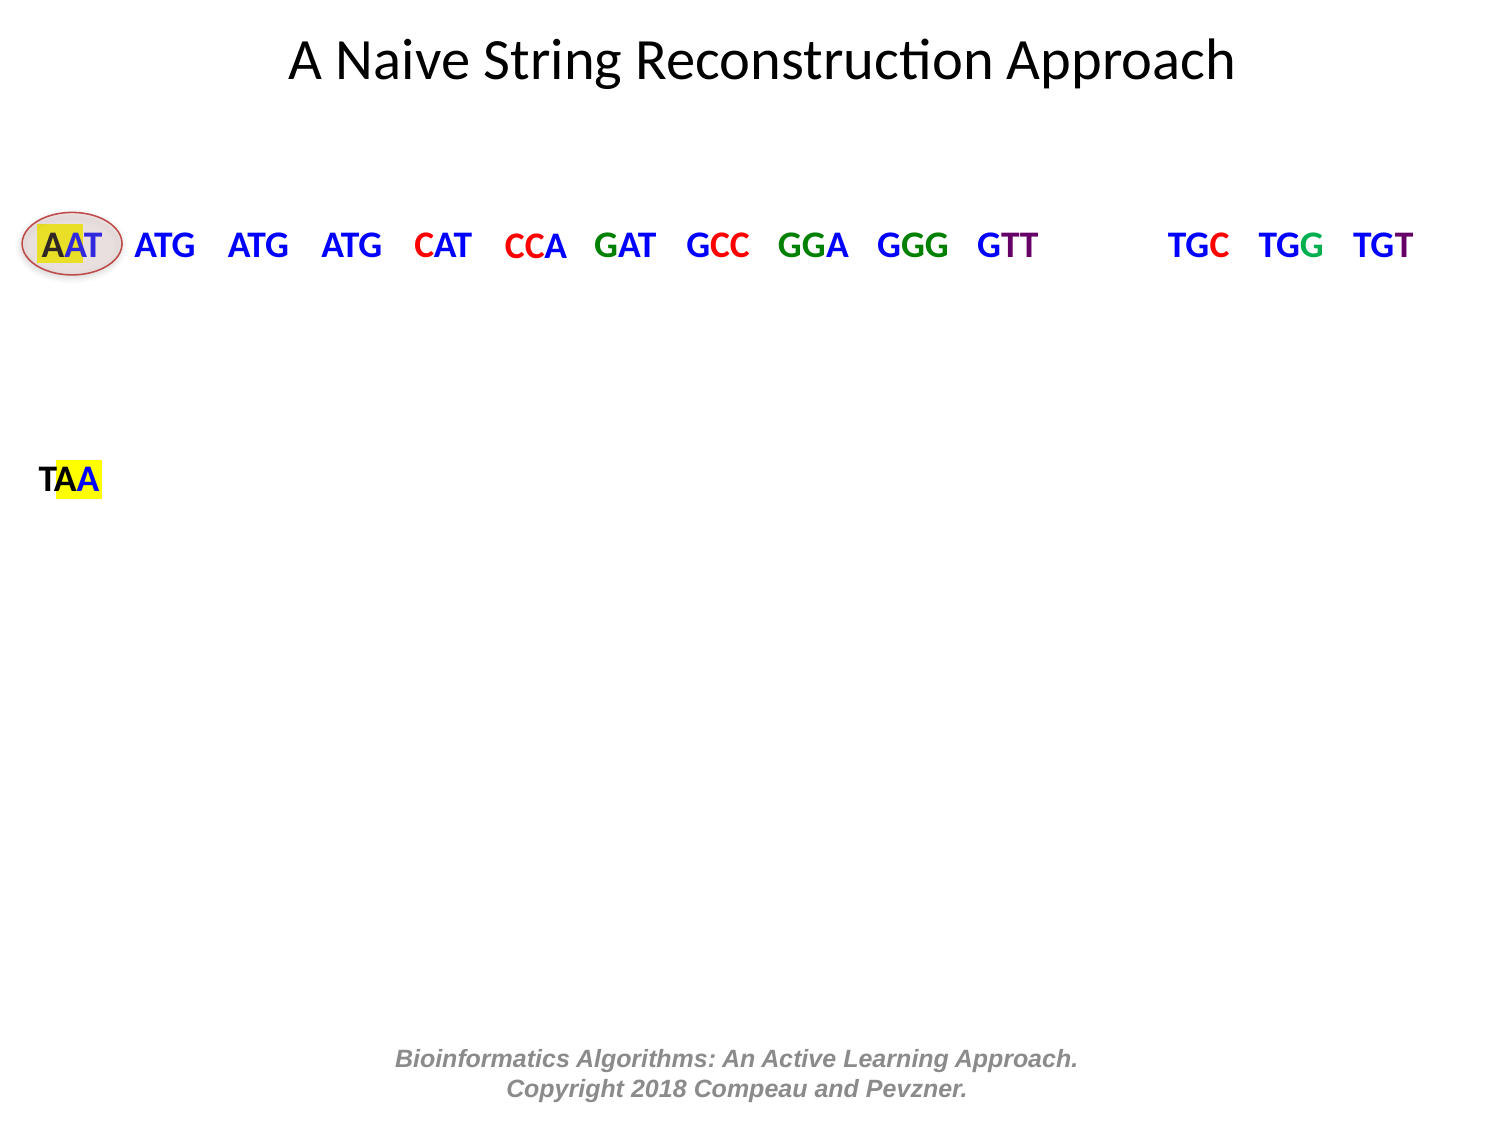

A Naive String Reconstruction Approach
#

AAT

ATG
ATG
ATG
CAT
GAT
GCC
GGA
GGG
GTT
TGC
TGG
TGT
CCA
TAA

Bioinformatics Algorithms: An Active Learning Approach.
Copyright 2018 Compeau and Pevzner.